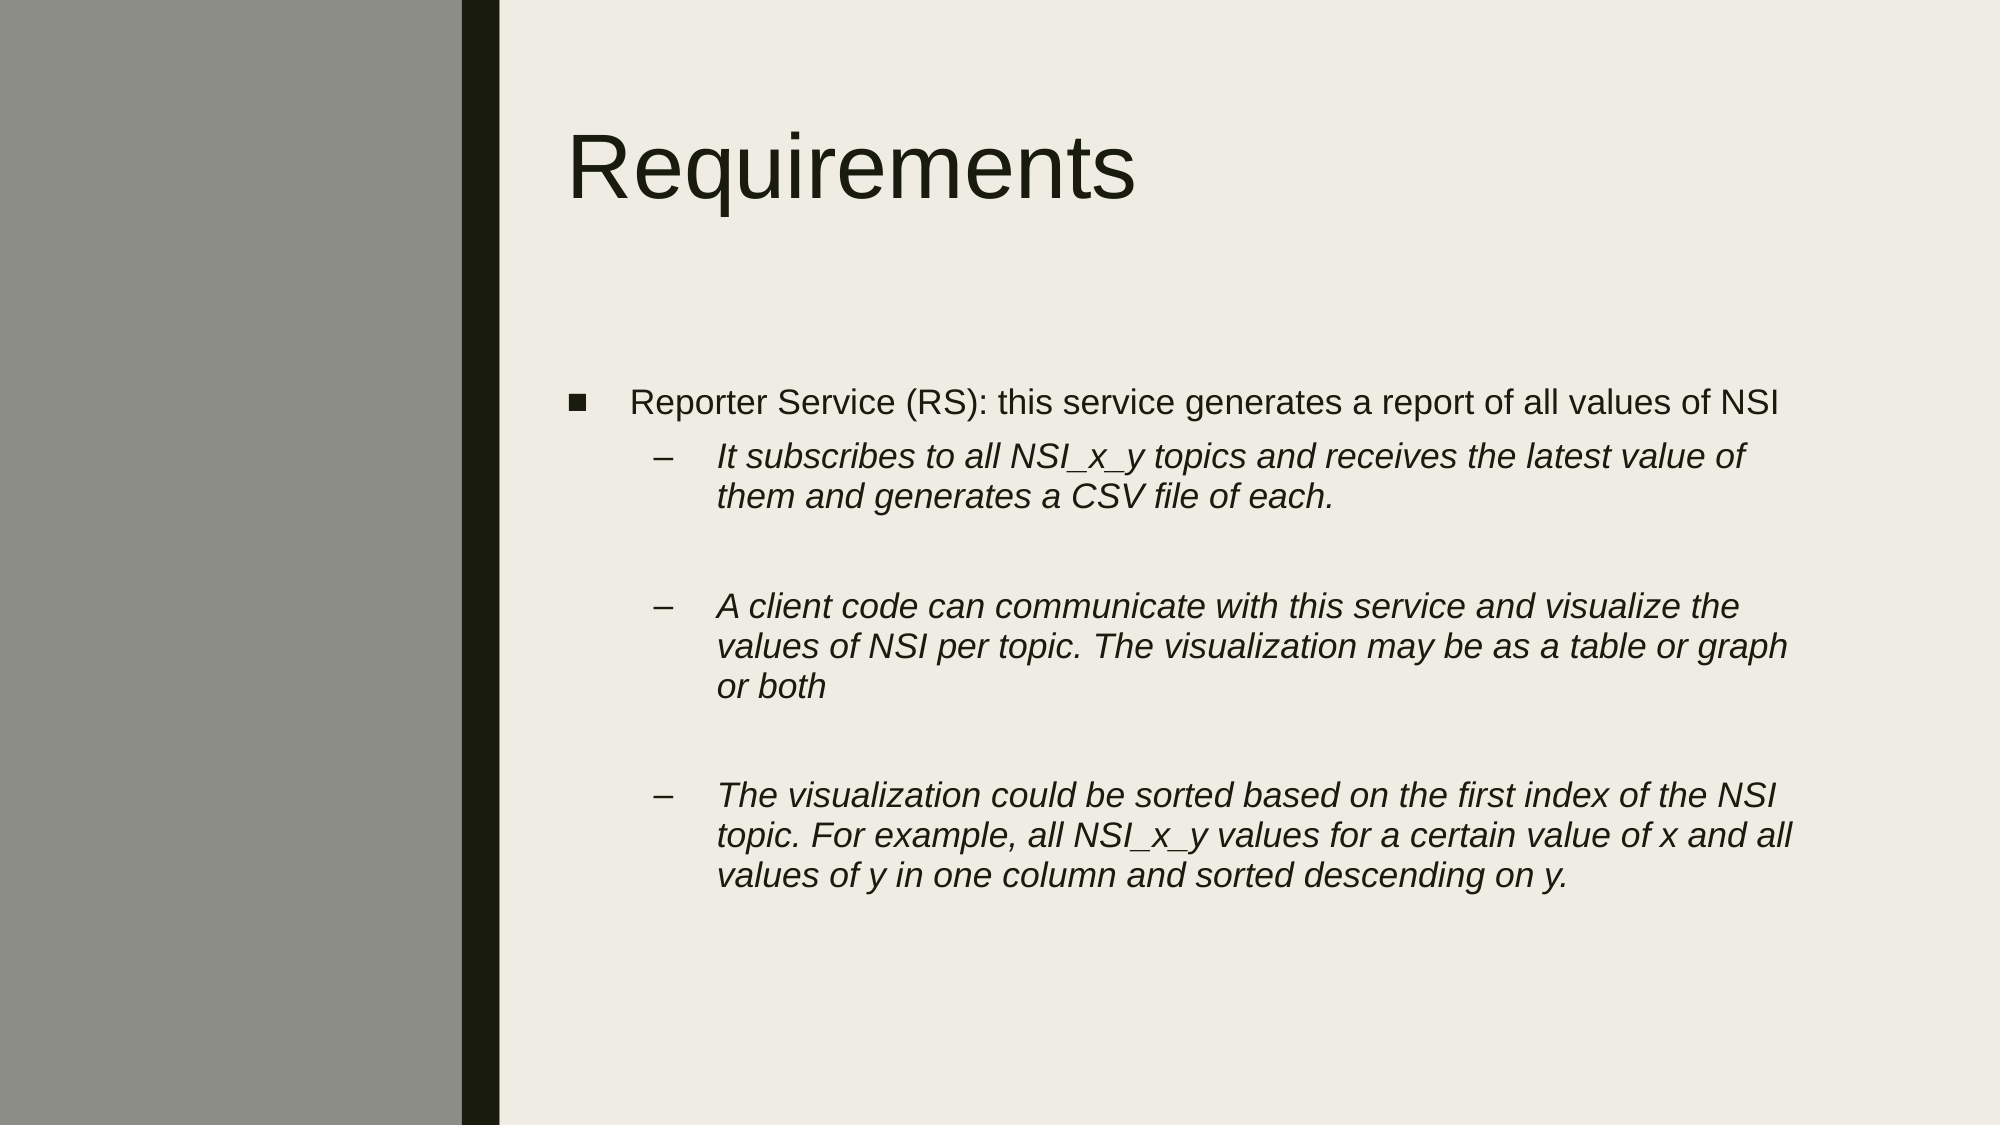

# Requirements
Reporter Service (RS): this service generates a report of all values of NSI
It subscribes to all NSI_x_y topics and receives the latest value of them and generates a CSV file of each.

A client code can communicate with this service and visualize the values of NSI per topic. The visualization may be as a table or graph or both

The visualization could be sorted based on the first index of the NSI topic. For example, all NSI_x_y values for a certain value of x and all values of y in one column and sorted descending on y.